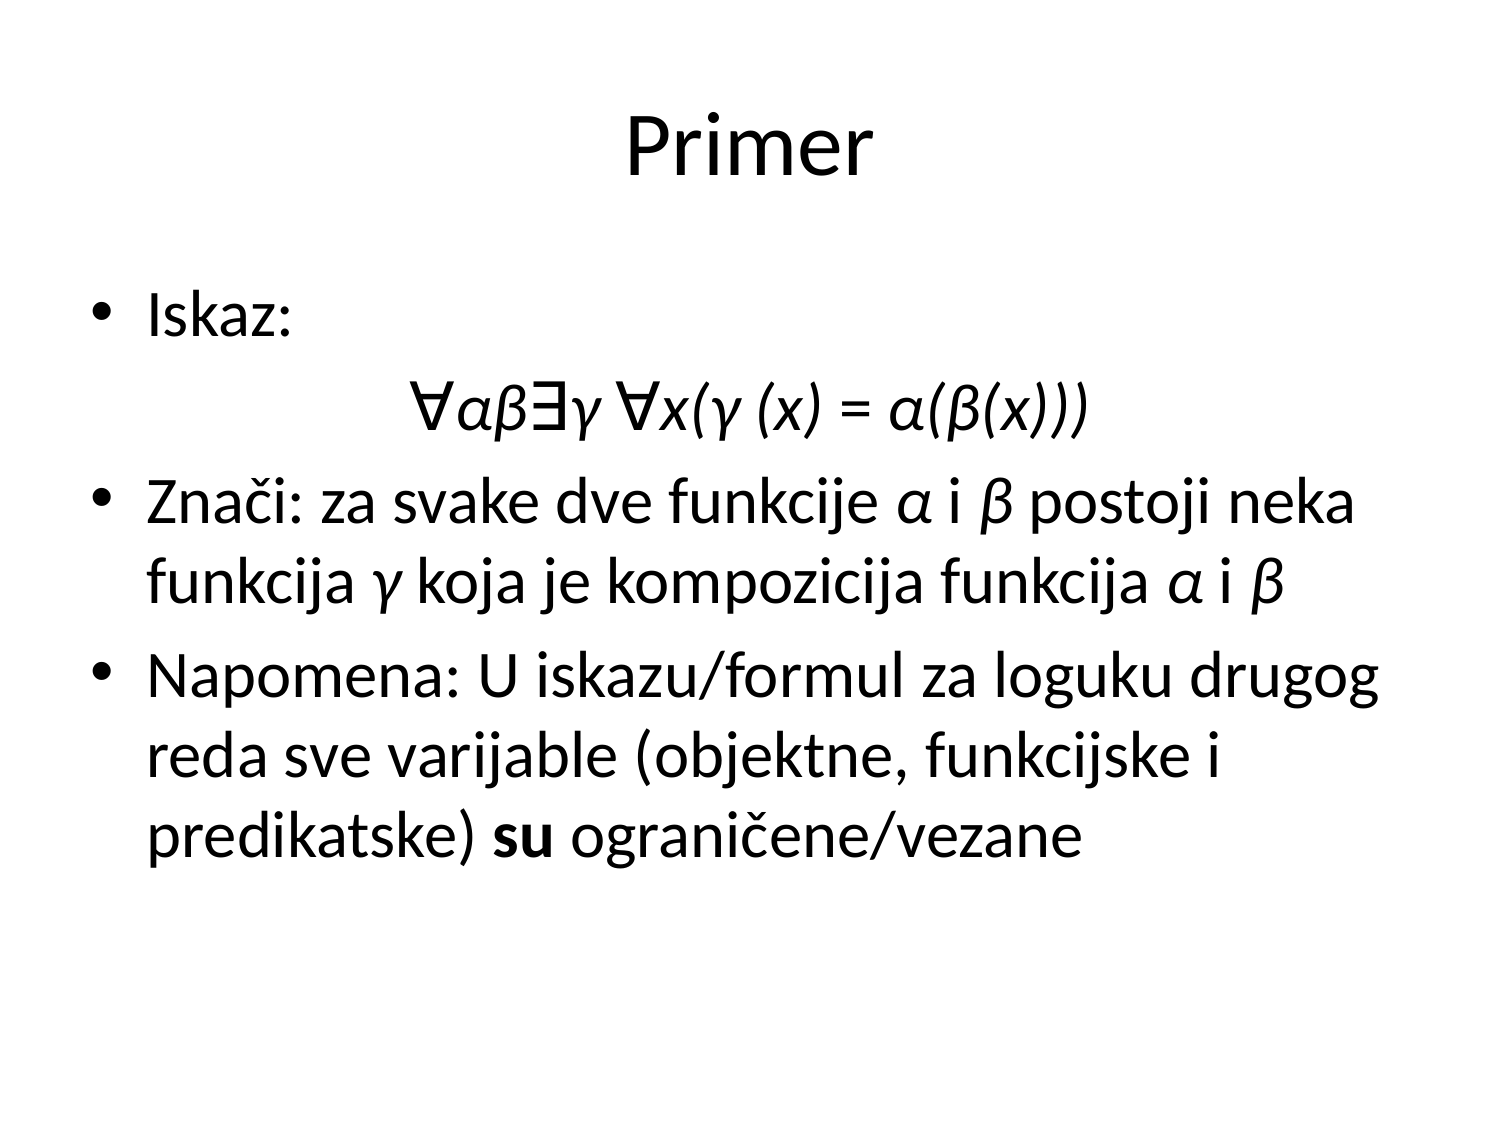

# Primer
Iskaz:
∀αβ∃γ ∀x(γ (x) = α(β(x)))
Znači: za svake dve funkcije α i β postoji neka funkcija γ koja je kompozicija funkcija α i β
Napomena: U iskazu/formul za loguku drugog reda sve varijable (objektne, funkcijske i predikatske) su ograničene/vezane